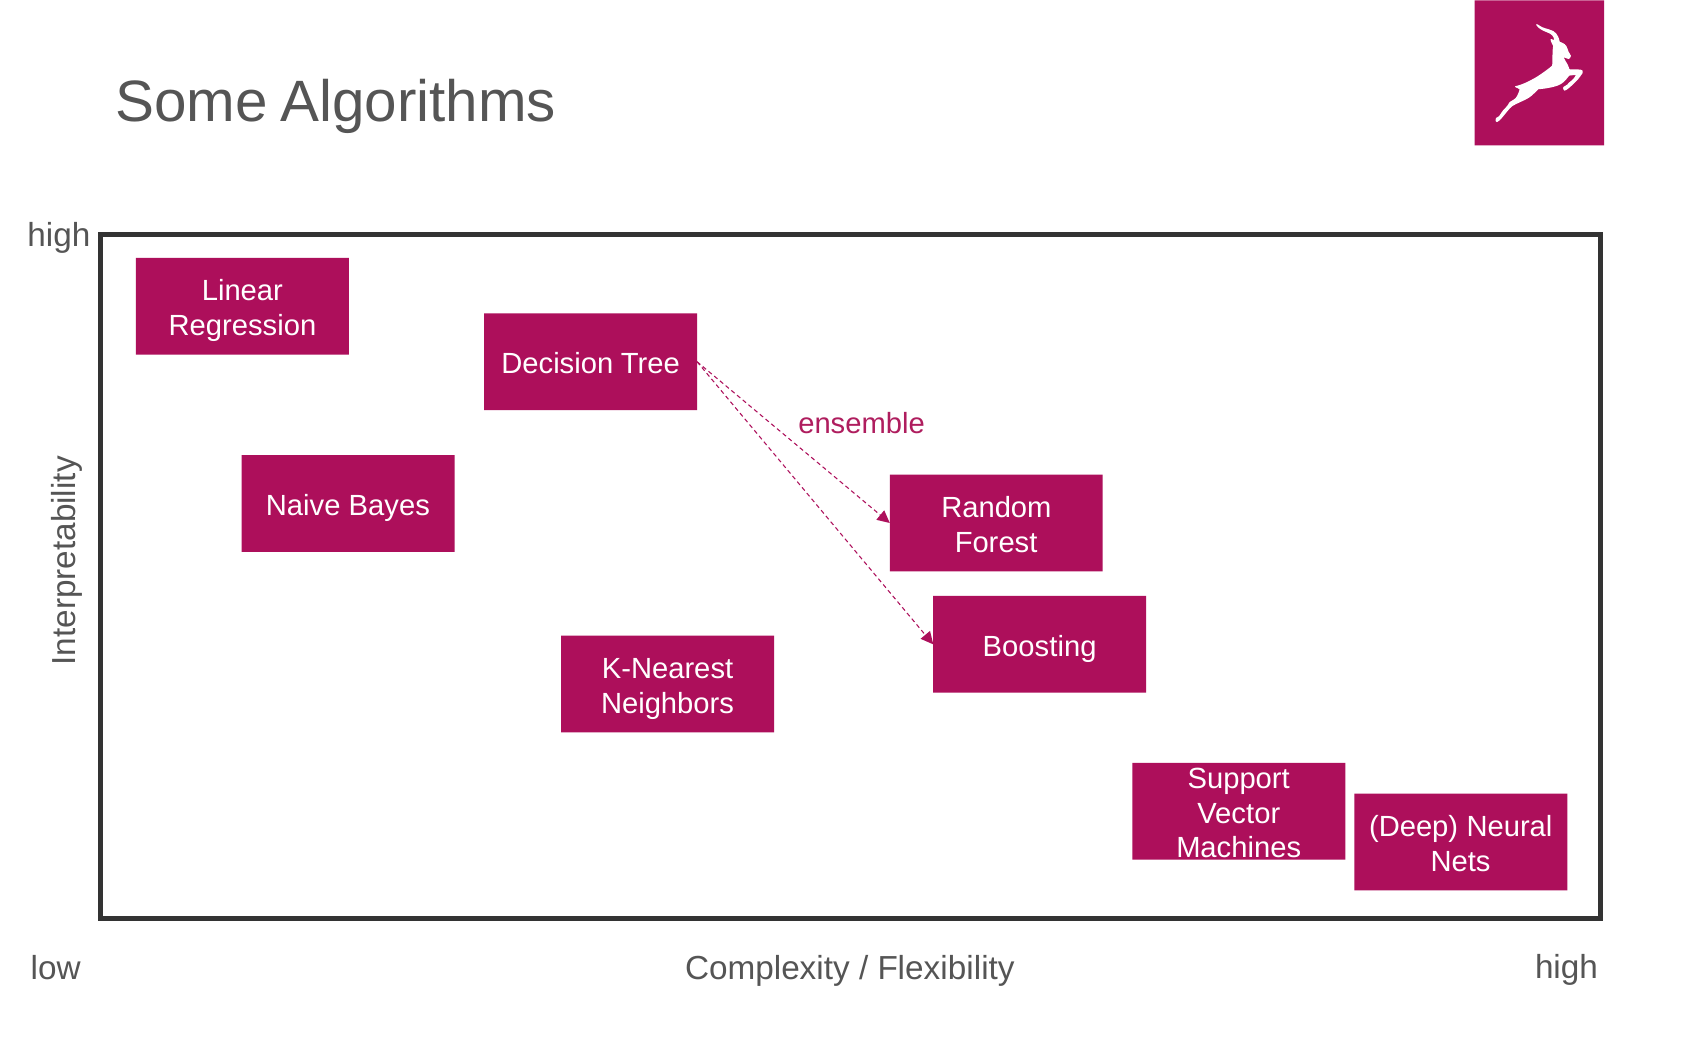

# Some Algorithms
high

Linear Regression
Decision Tree
ensemble
Naive Bayes
Random Forest
Interpretability
Boosting
K-Nearest Neighbors
Support Vector Machines
(Deep) Neural Nets
high
low
Complexity / Flexibility